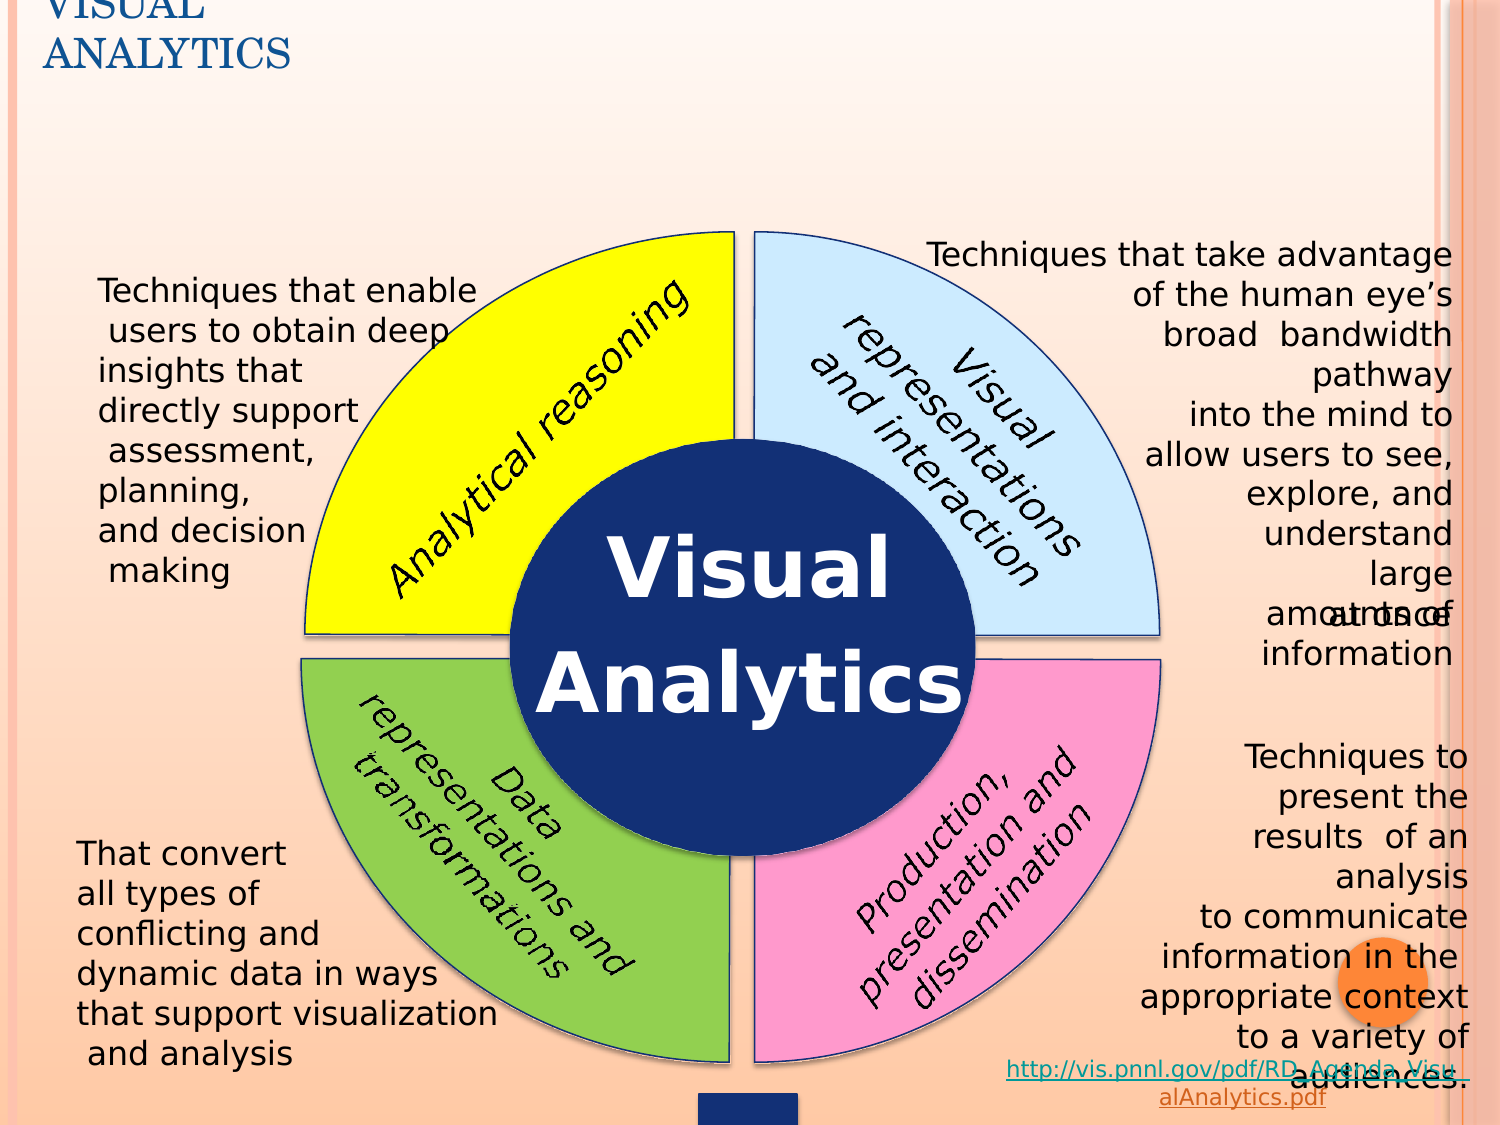

# Visual analytics

Techniques that take advantage  of the human eye’s broad  bandwidth pathway
into the mind to
allow users to see,
explore, and  understand large
amounts of
information
Techniques that enable  users to obtain deep  insights that
directly support  assessment,  planning,
and decision  making

Visual
at once
Analytics

Techniques to  present the results  of an analysis
to communicate  information in the  appropriate context
to a variety of audiences.
That convert  all types of  conflicting and
dynamic data in ways  that support visualization  and analysis
http://vis.pnnl.gov/pdf/RD_Agenda_Visu  alAnalytics.pdf